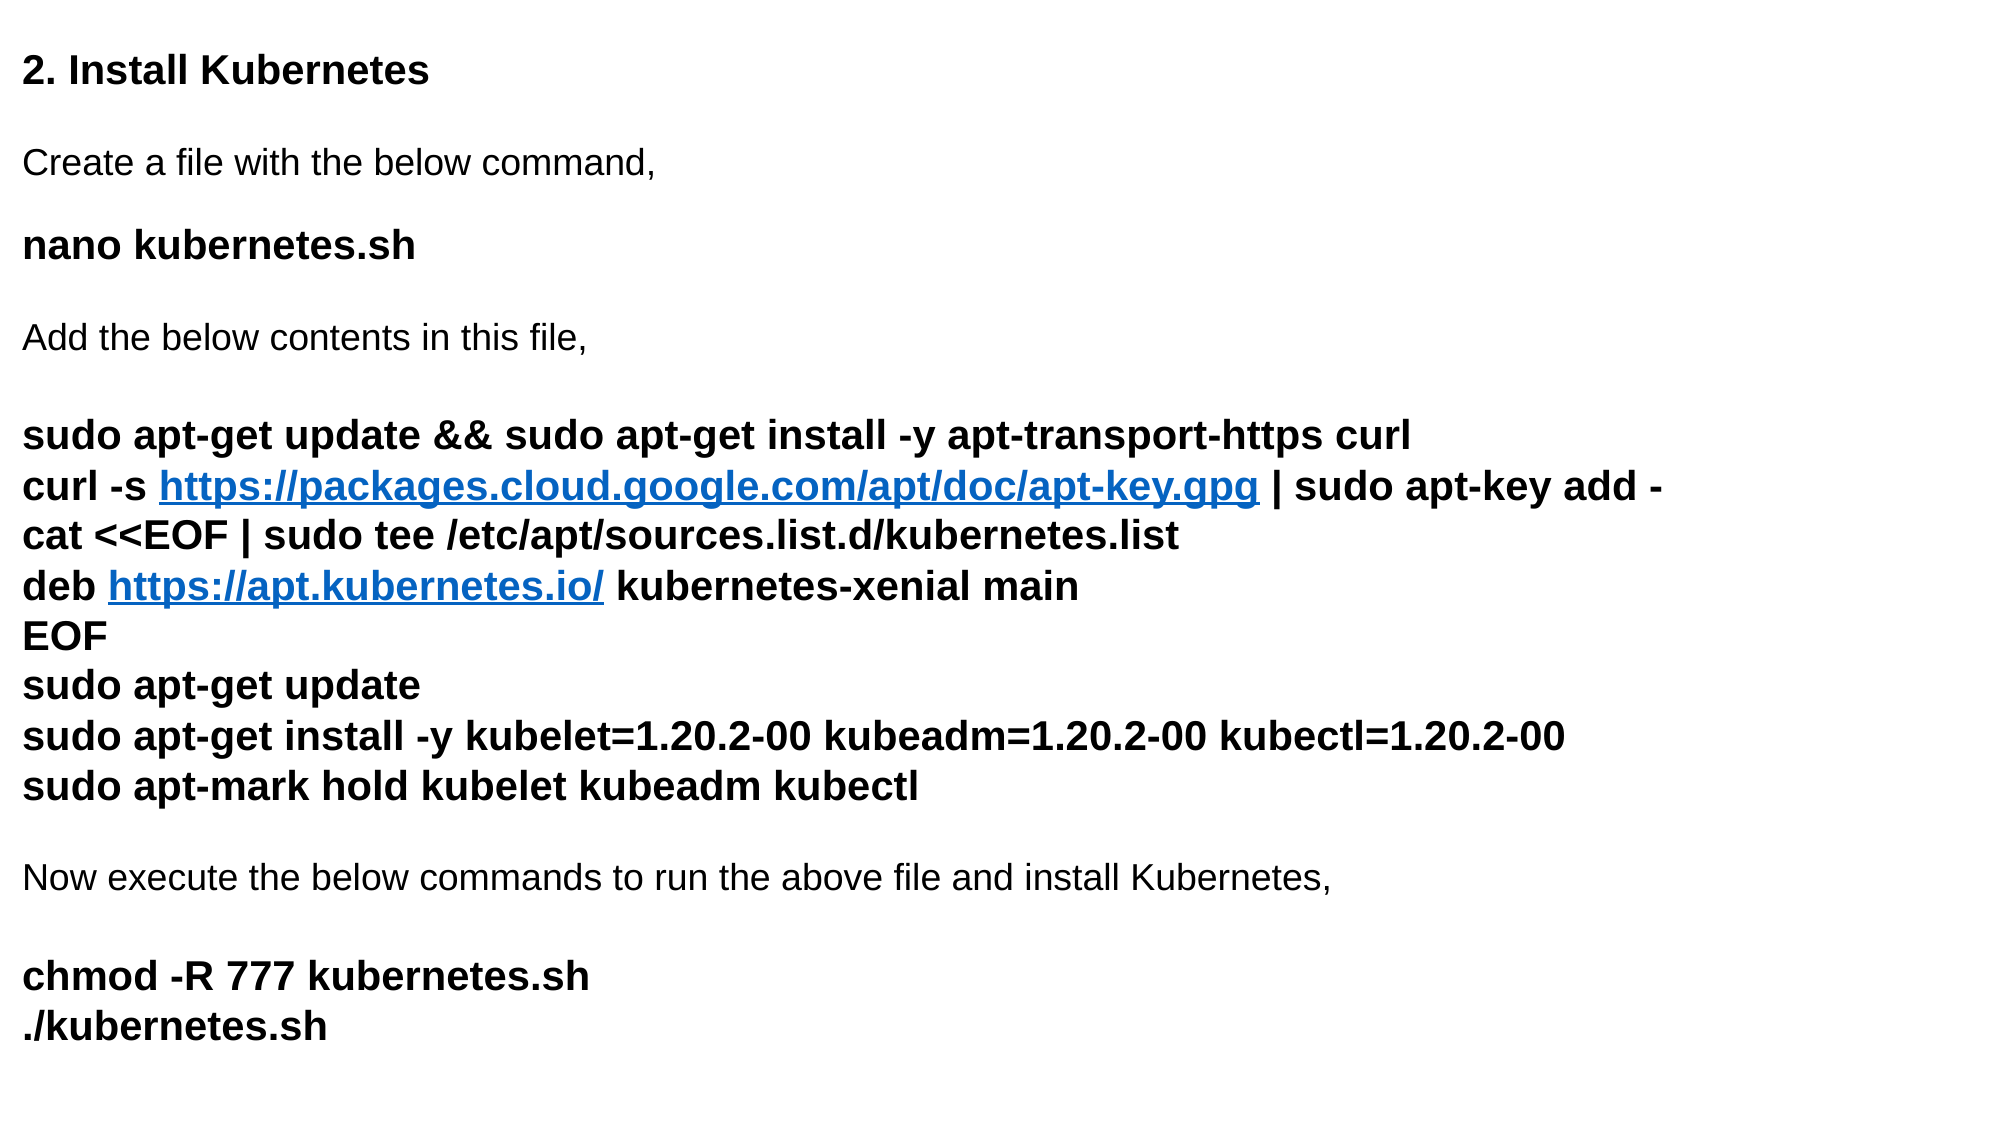

2. Install Kubernetes

Create a file with the below command,

nano kubernetes.sh

Add the below contents in this file,

sudo apt-get update && sudo apt-get install -y apt-transport-https curl
curl -s https://packages.cloud.google.com/apt/doc/apt-key.gpg | sudo apt-key add -
cat <<EOF | sudo tee /etc/apt/sources.list.d/kubernetes.list
deb https://apt.kubernetes.io/ kubernetes-xenial main
EOF
sudo apt-get update
sudo apt-get install -y kubelet=1.20.2-00 kubeadm=1.20.2-00 kubectl=1.20.2-00
sudo apt-mark hold kubelet kubeadm kubectl

Now execute the below commands to run the above file and install Kubernetes,

chmod -R 777 kubernetes.sh
./kubernetes.sh